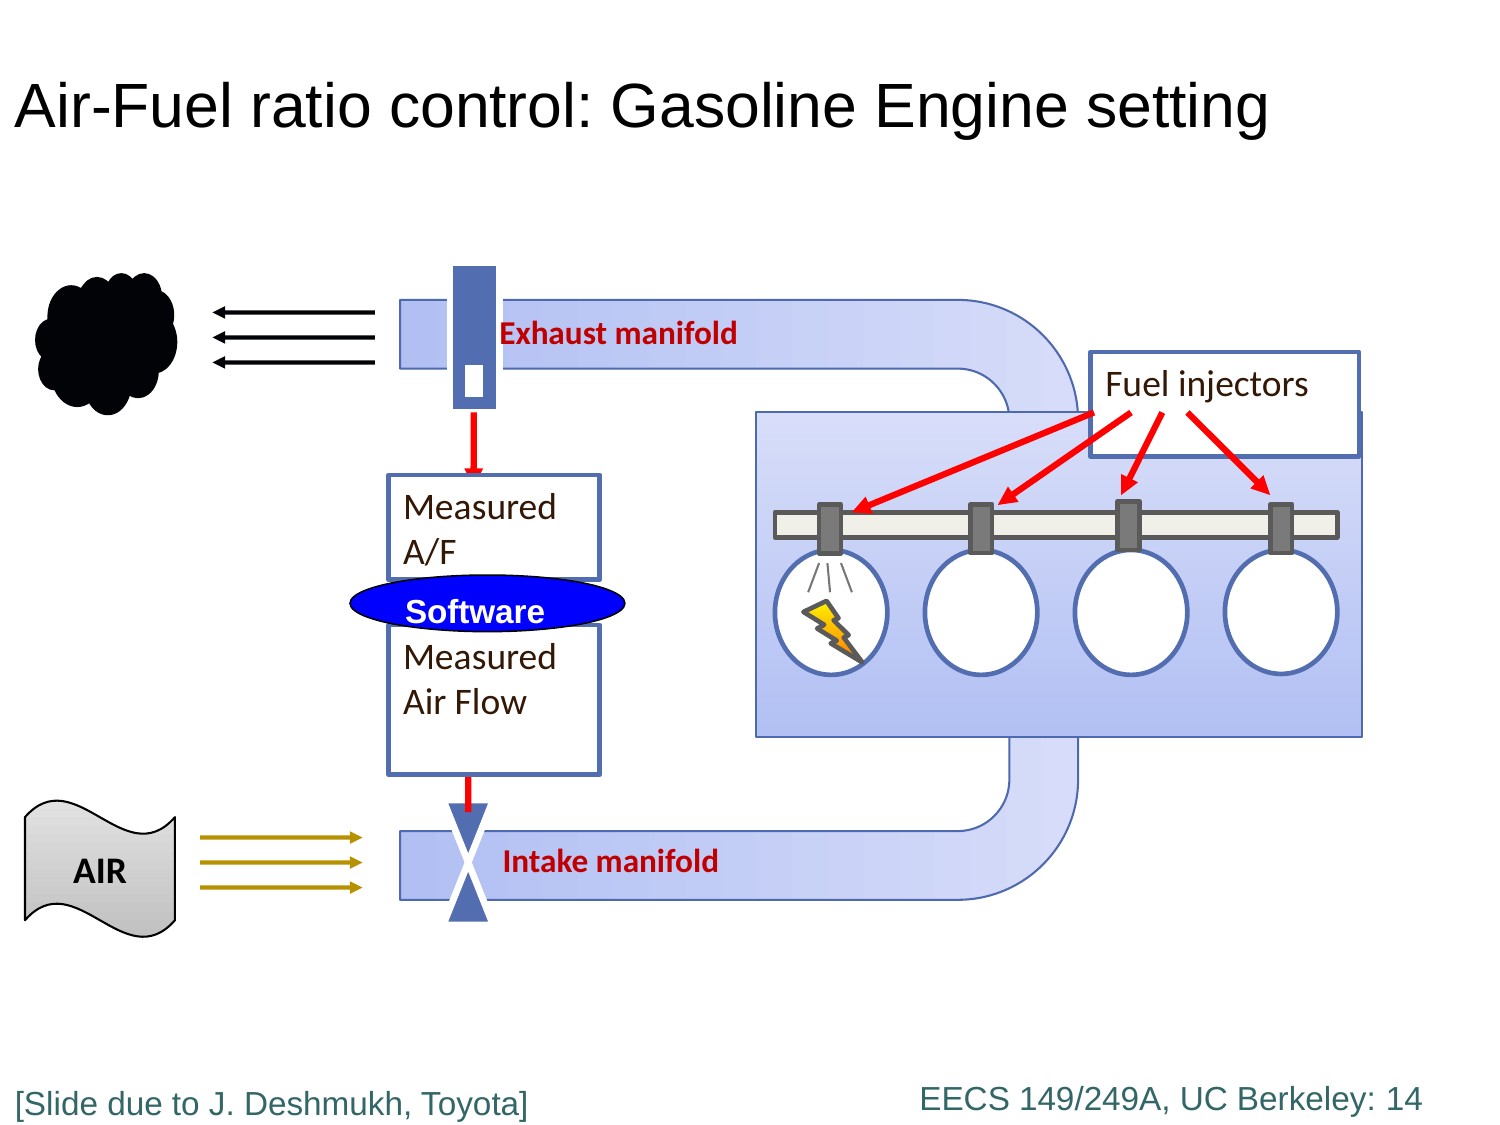

Air-Fuel ratio control: Gasoline Engine setting

Exhaust manifold

Fuel injectors

Measured A/F

Software

Measured Air Flow

AIR

Intake manifold

[Slide due to J. Deshmukh, Toyota]